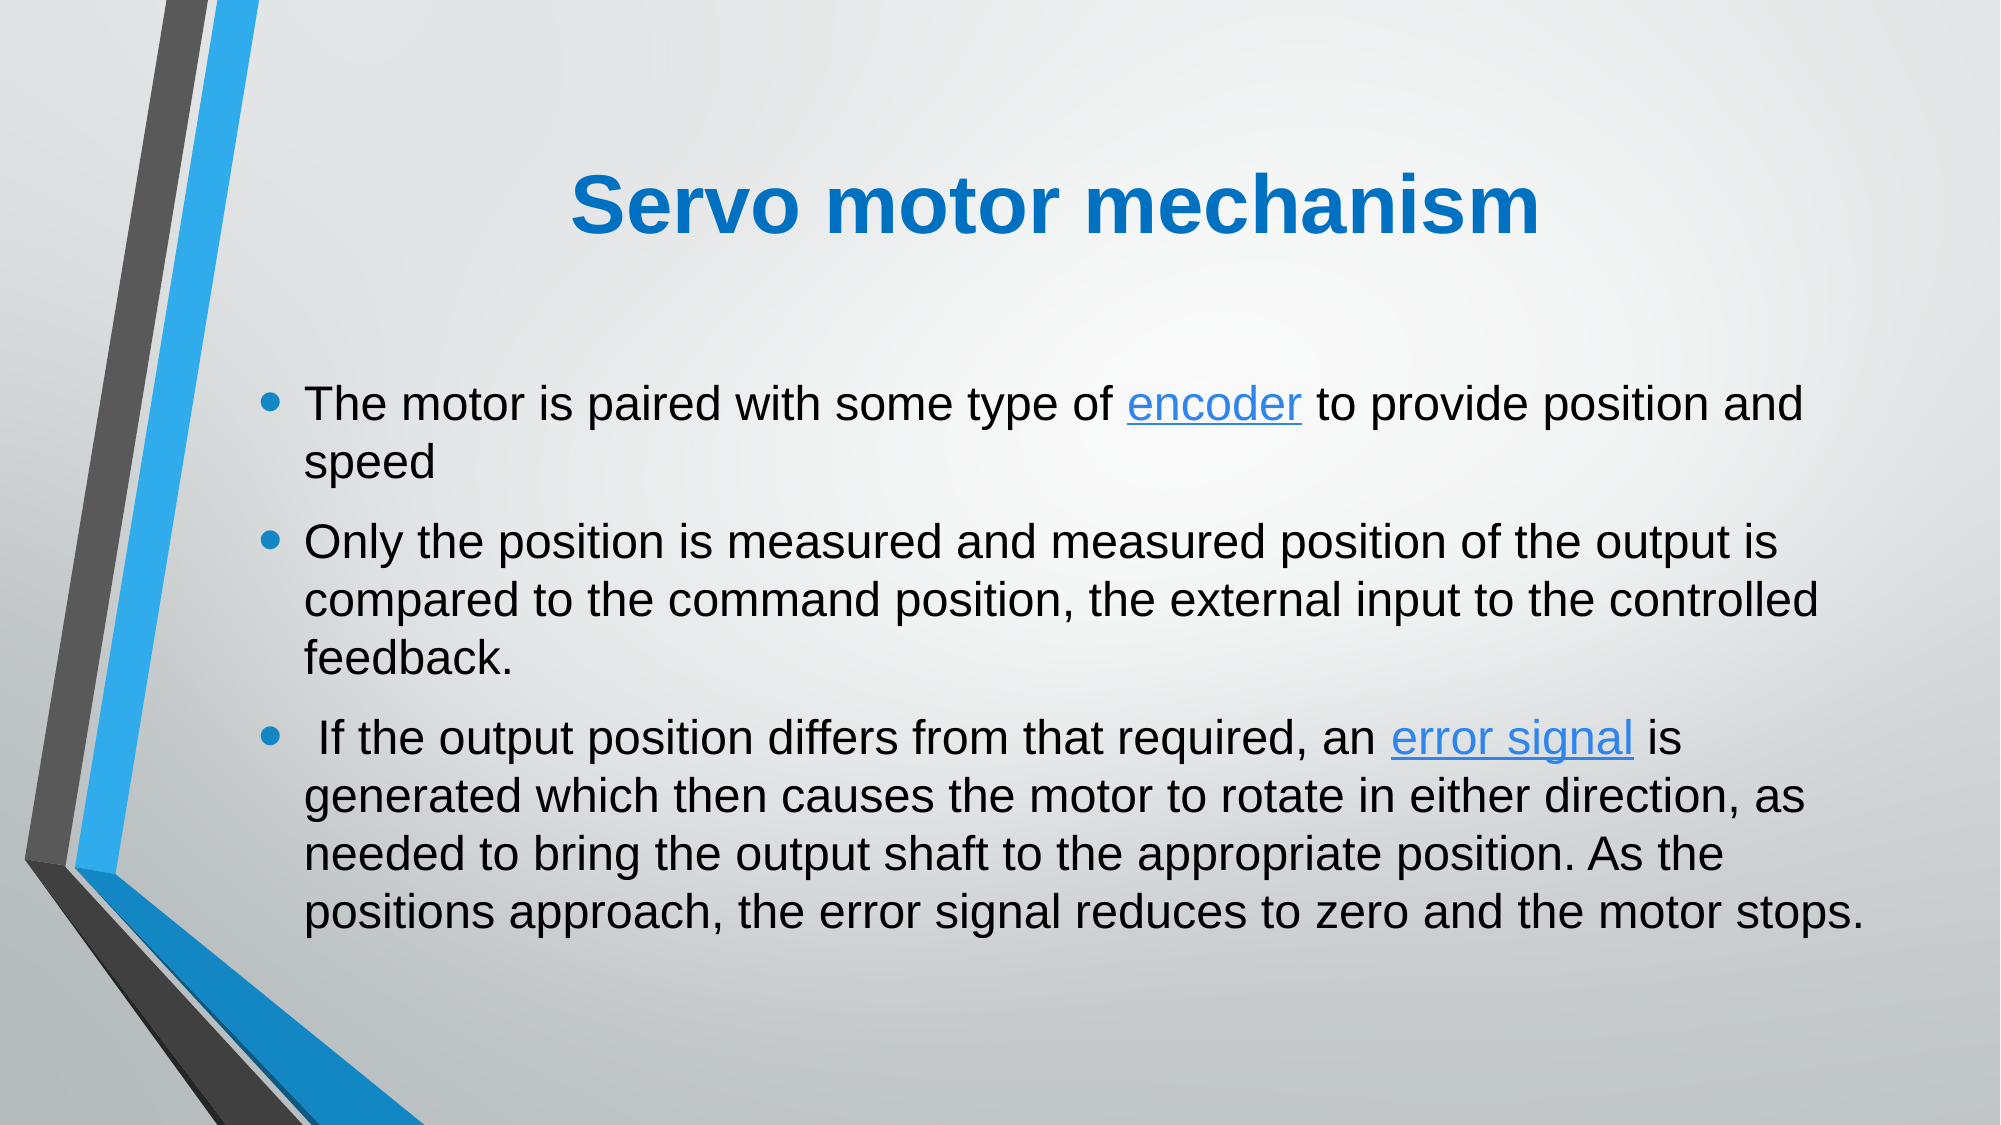

# Servo motor mechanism
The motor is paired with some type of encoder to provide position and speed
Only the position is measured and measured position of the output is compared to the command position, the external input to the controlled feedback.
 If the output position differs from that required, an error signal is generated which then causes the motor to rotate in either direction, as needed to bring the output shaft to the appropriate position. As the positions approach, the error signal reduces to zero and the motor stops.